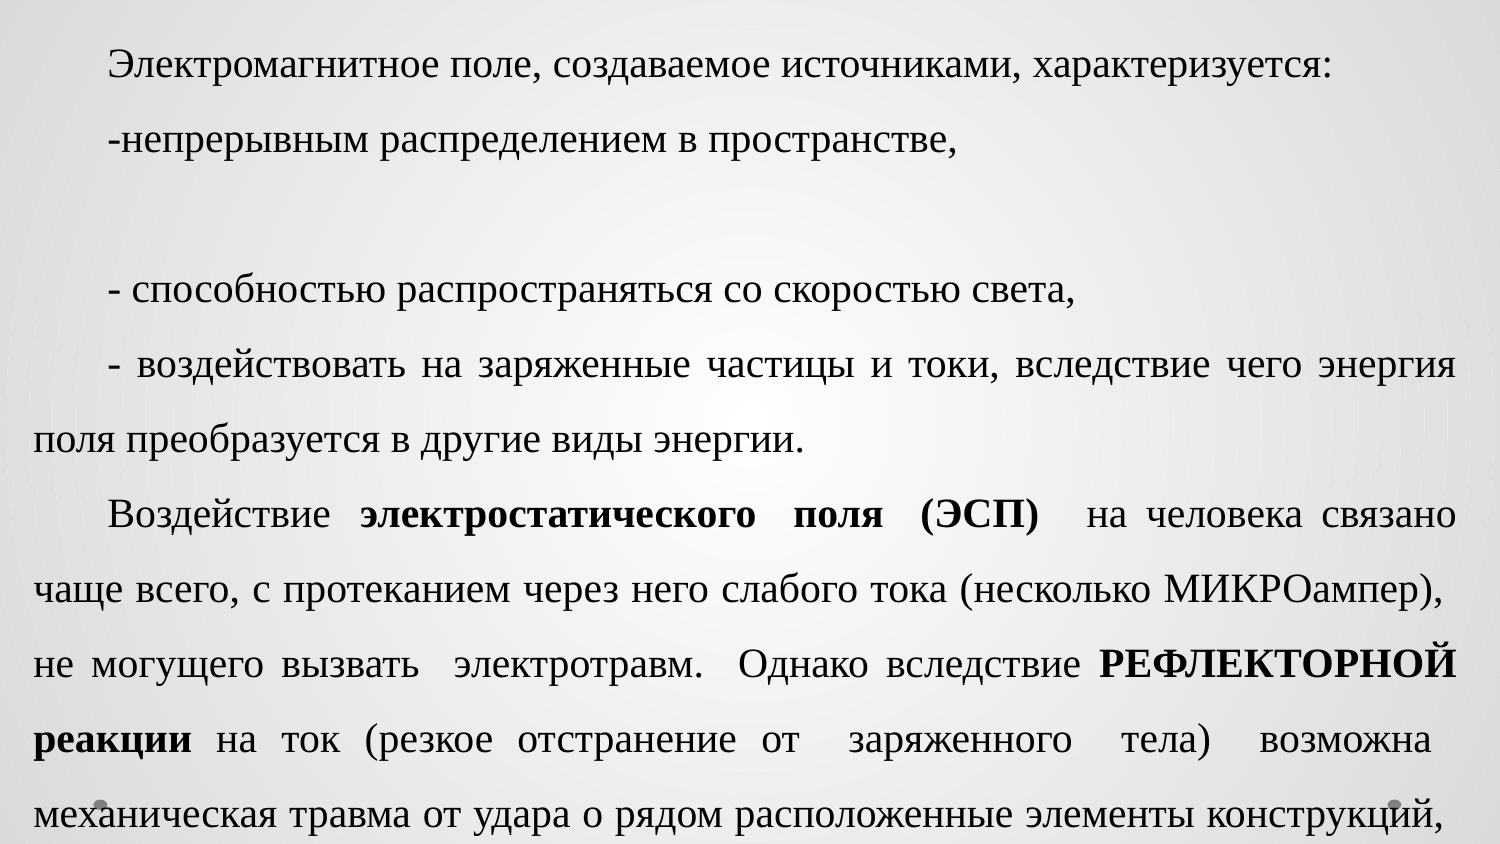

Электромагнитное поле, создаваемое источниками, характеризуется:
-непрерывным распределением в пространстве,
- способностью распространяться со скоростью света,
- воздействовать на заряженные частицы и токи, вследствие чего энергия поля преобразуется в другие виды энергии.
Воздействие  электростатического  поля  (ЭСП)   на человека связано чаще всего, с протеканием через него слабого тока (несколько МИКРОампер),  не могущего вызвать  электротравм.  Однако вследствие РЕФЛЕКТОРНОЙ реакции на ток (резкое отстранение от  заряженного  тела)  возможна  механическая травма от удара о рядом расположенные элементы конструкций,  падение с высоты.